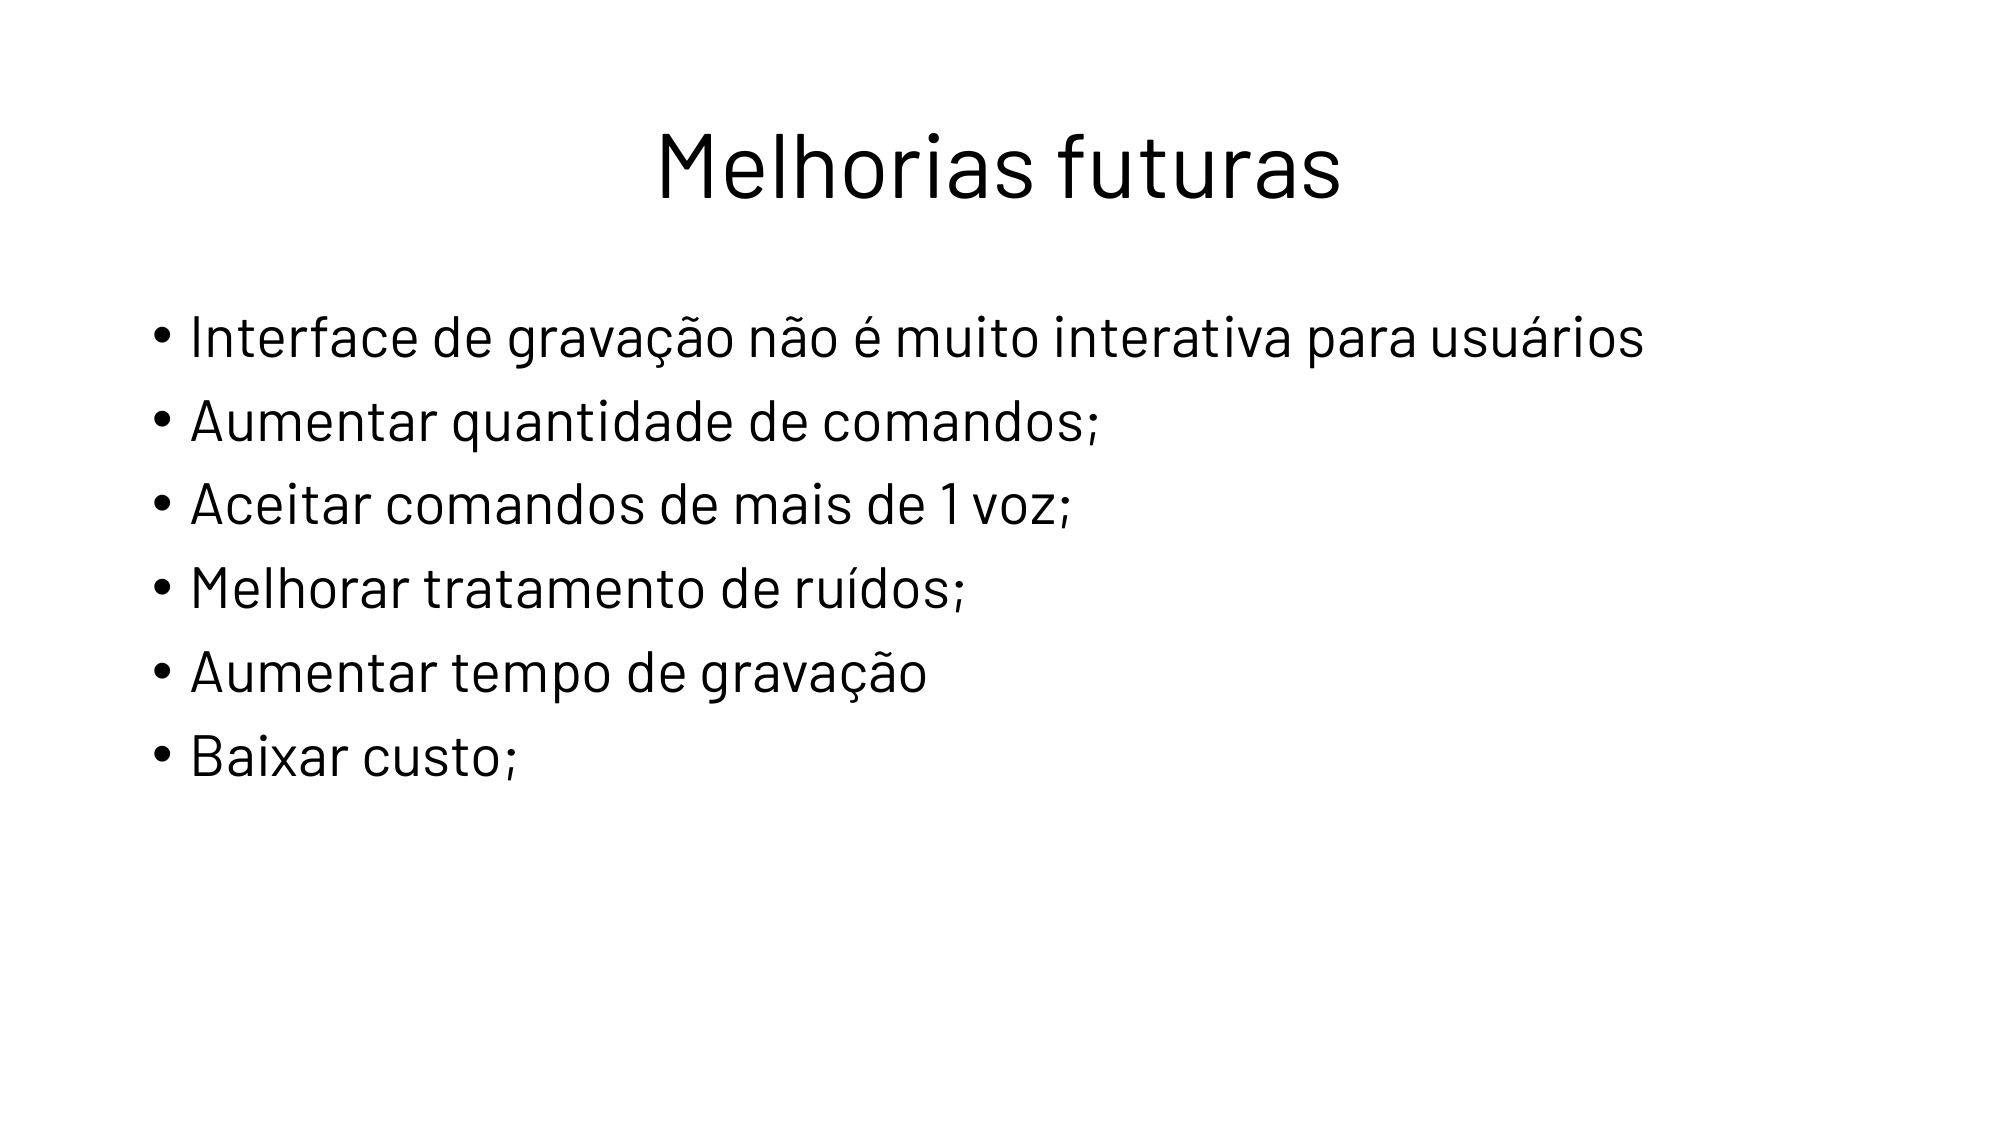

# Melhorias futuras
Interface de gravação não é muito interativa para usuários
Aumentar quantidade de comandos;
Aceitar comandos de mais de 1 voz;
Melhorar tratamento de ruídos;
Aumentar tempo de gravação
Baixar custo;